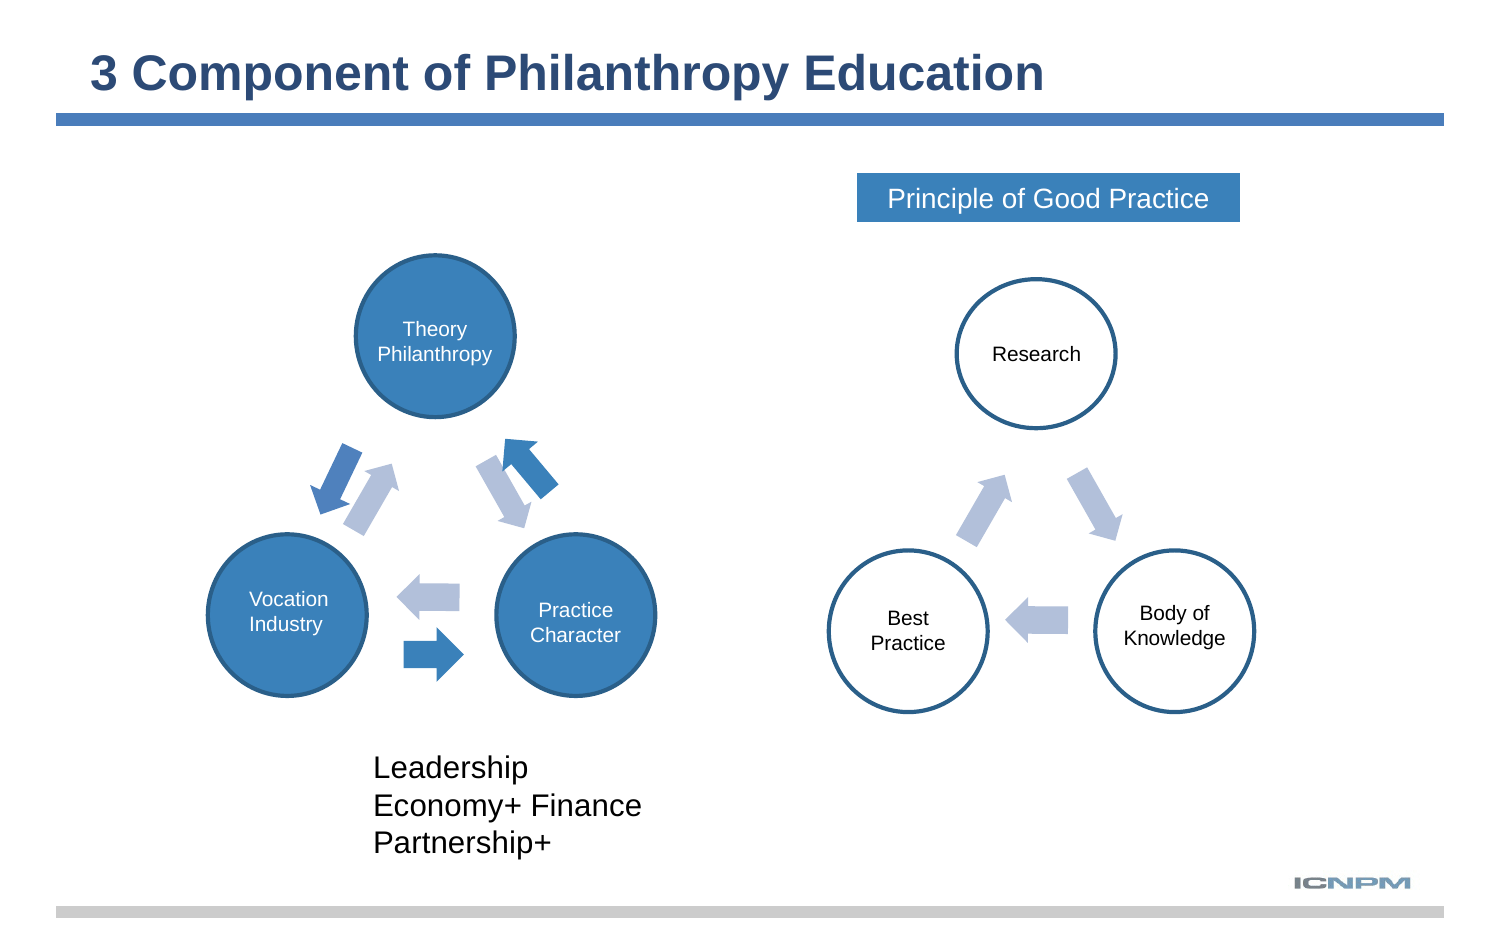

# 3 Component of Philanthropy Education
Principle of Good Practice

Theory
Philanthropy
Research

Vocation
Industry
Practice
Character
Body of
Knowledge

Best
Practice

Leadership
Economy+ Finance
Partnership+